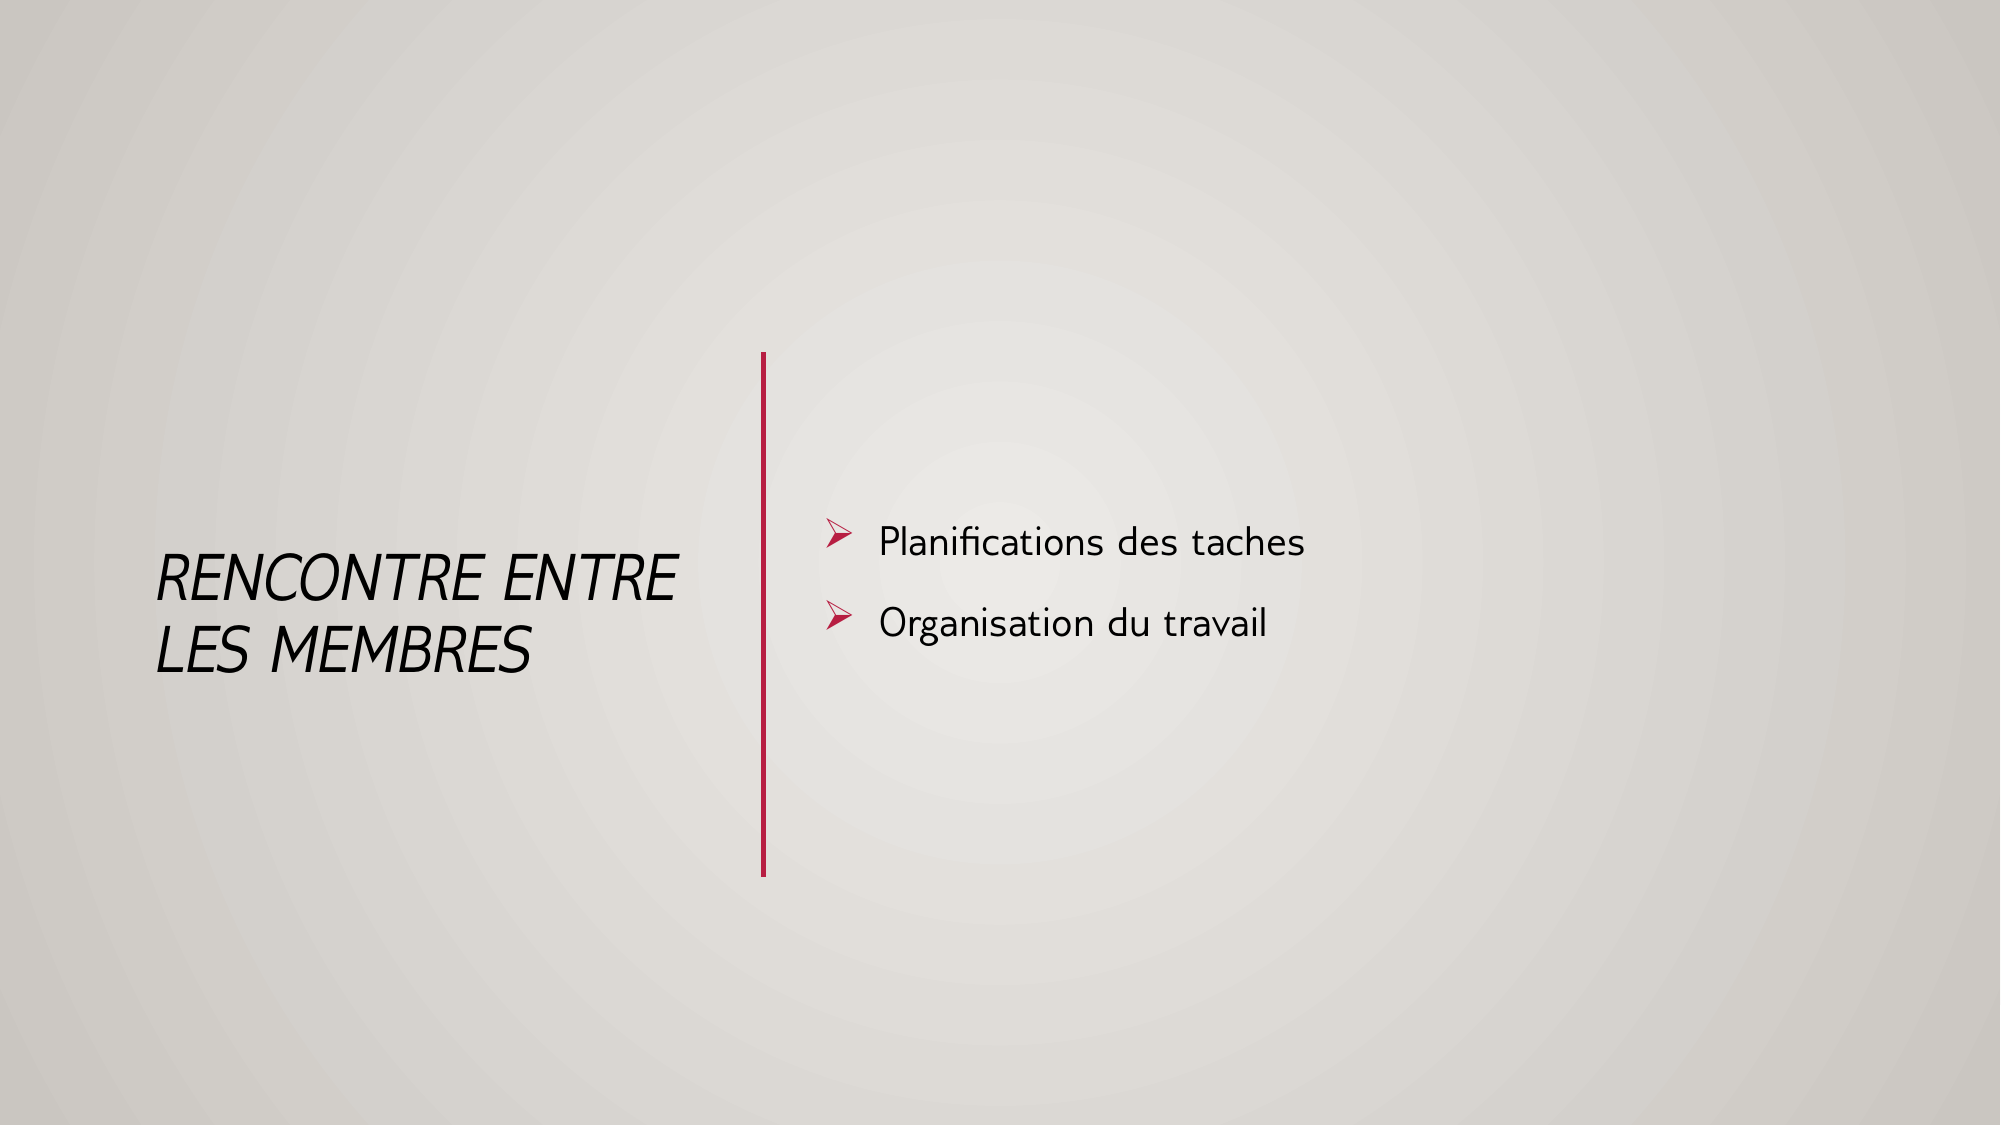

Rencontre entre LES membres
Planifications des taches
Organisation du travail